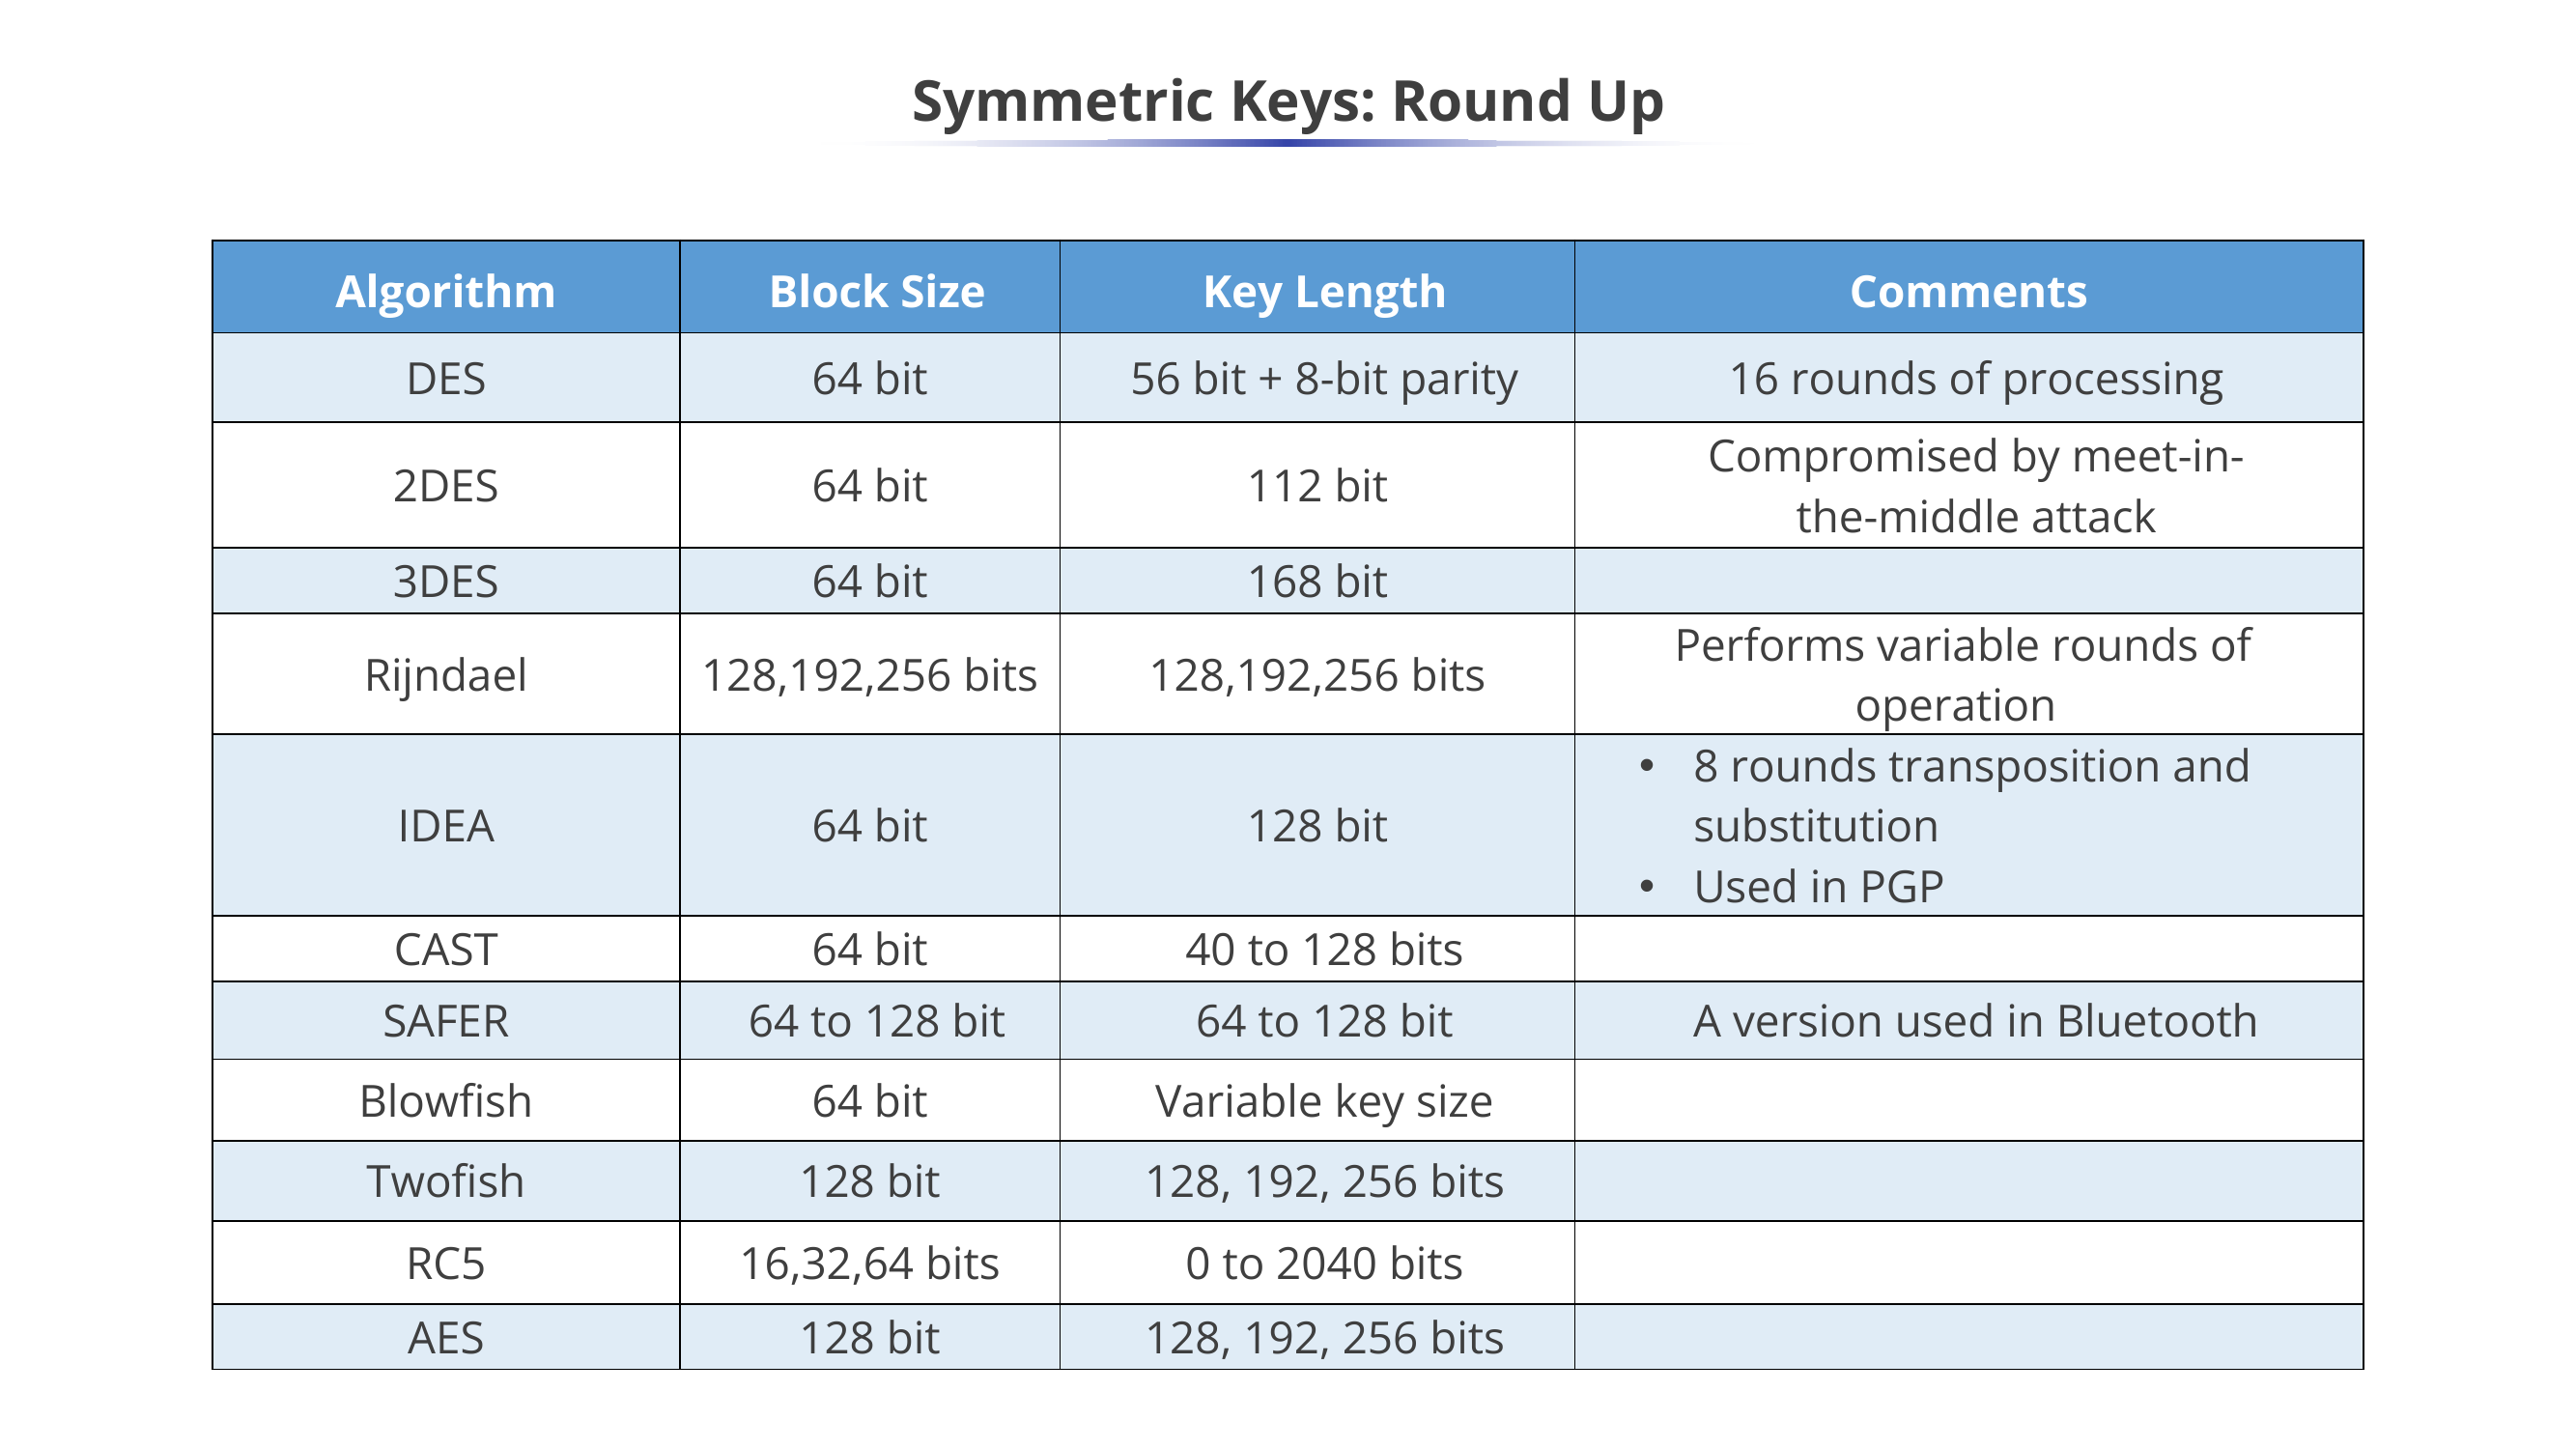

# Symmetric Keys: Round Up

| Algorithm | Block Size | Key Length | Comments |
| --- | --- | --- | --- |
| DES | 64 bit | 56 bit + 8-bit parity | 16 rounds of processing |
| 2DES | 64 bit | 112 bit | Compromised by meet-in- the-middle attack |
| 3DES | 64 bit | 168 bit |  |
| Rijndael | 128,192,256 bits | 128,192,256 bits | Performs variable rounds of operation |
| IDEA | 64 bit | 128 bit | 8 rounds transposition and substitution Used in PGP |
| CAST | 64 bit | 40 to 128 bits |  |
| SAFER | 64 to 128 bit | 64 to 128 bit | A version used in Bluetooth |
| Blowfish | 64 bit | Variable key size |  |
| Twofish | 128 bit | 128, 192, 256 bits |  |
| RC5 | 16,32,64 bits | 0 to 2040 bits |  |
| AES | 128 bit | 128, 192, 256 bits |  |